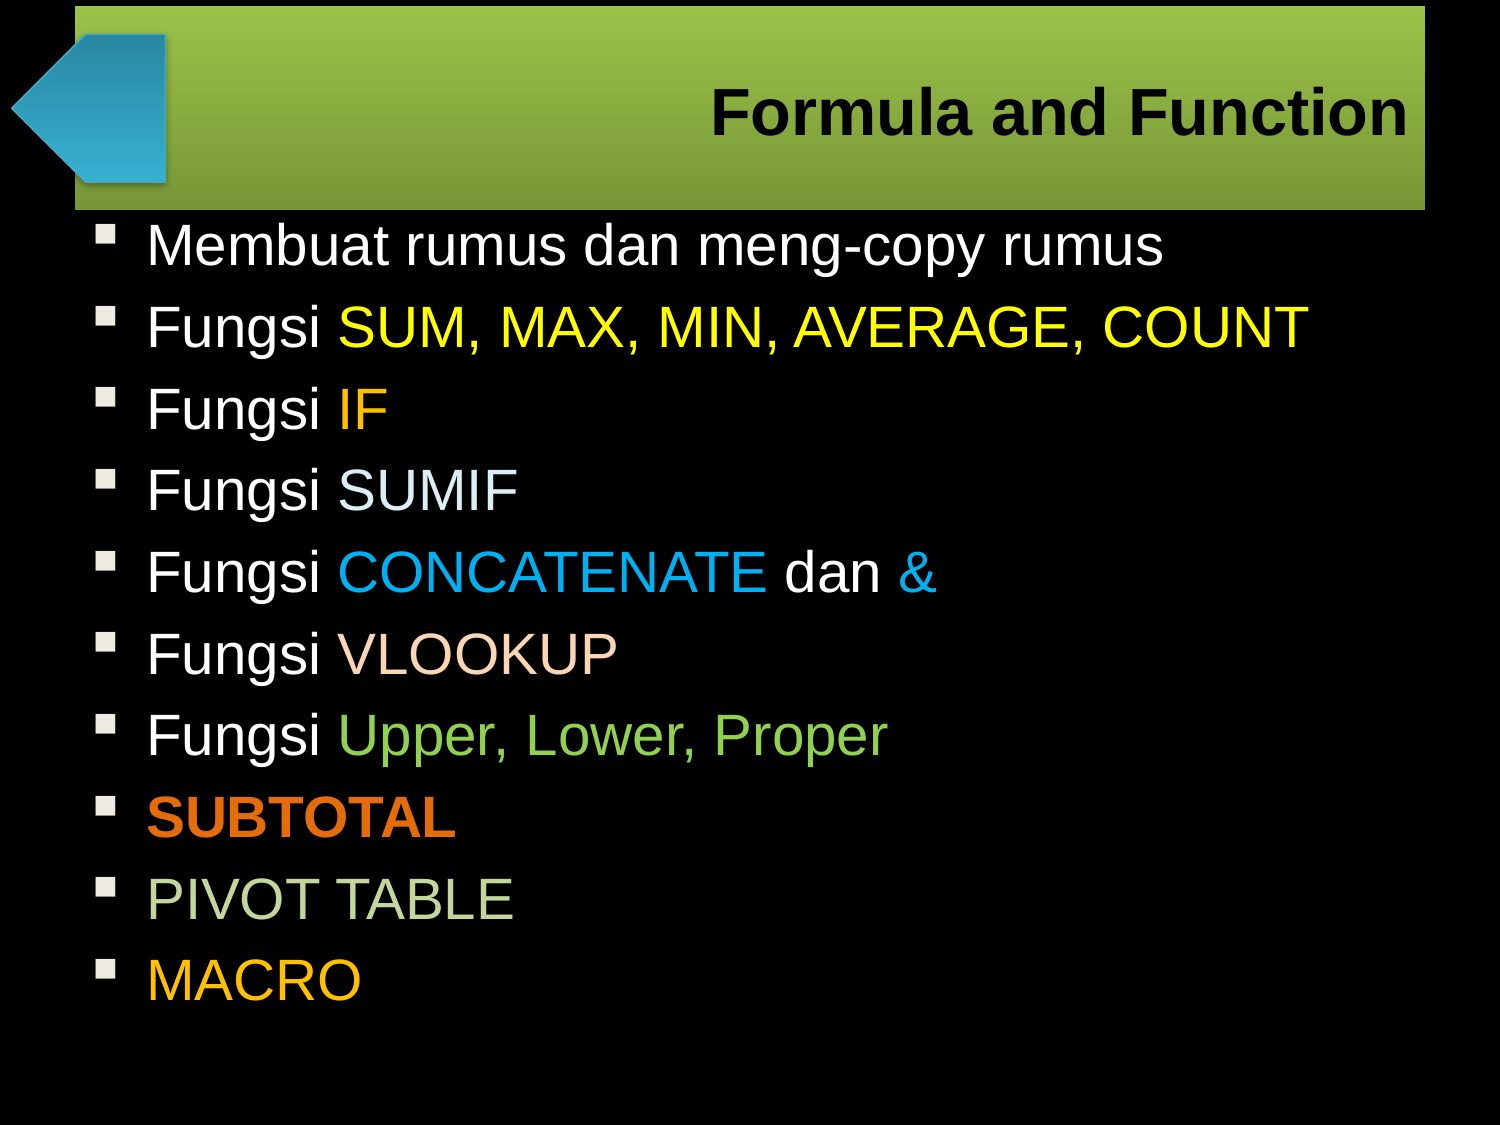

# Formula and Function
Membuat rumus dan meng-copy rumus
Fungsi SUM, MAX, MIN, AVERAGE, COUNT
Fungsi IF
Fungsi SUMIF
Fungsi CONCATENATE dan &
Fungsi VLOOKUP
Fungsi Upper, Lower, Proper
SUBTOTAL
PIVOT TABLE
MACRO